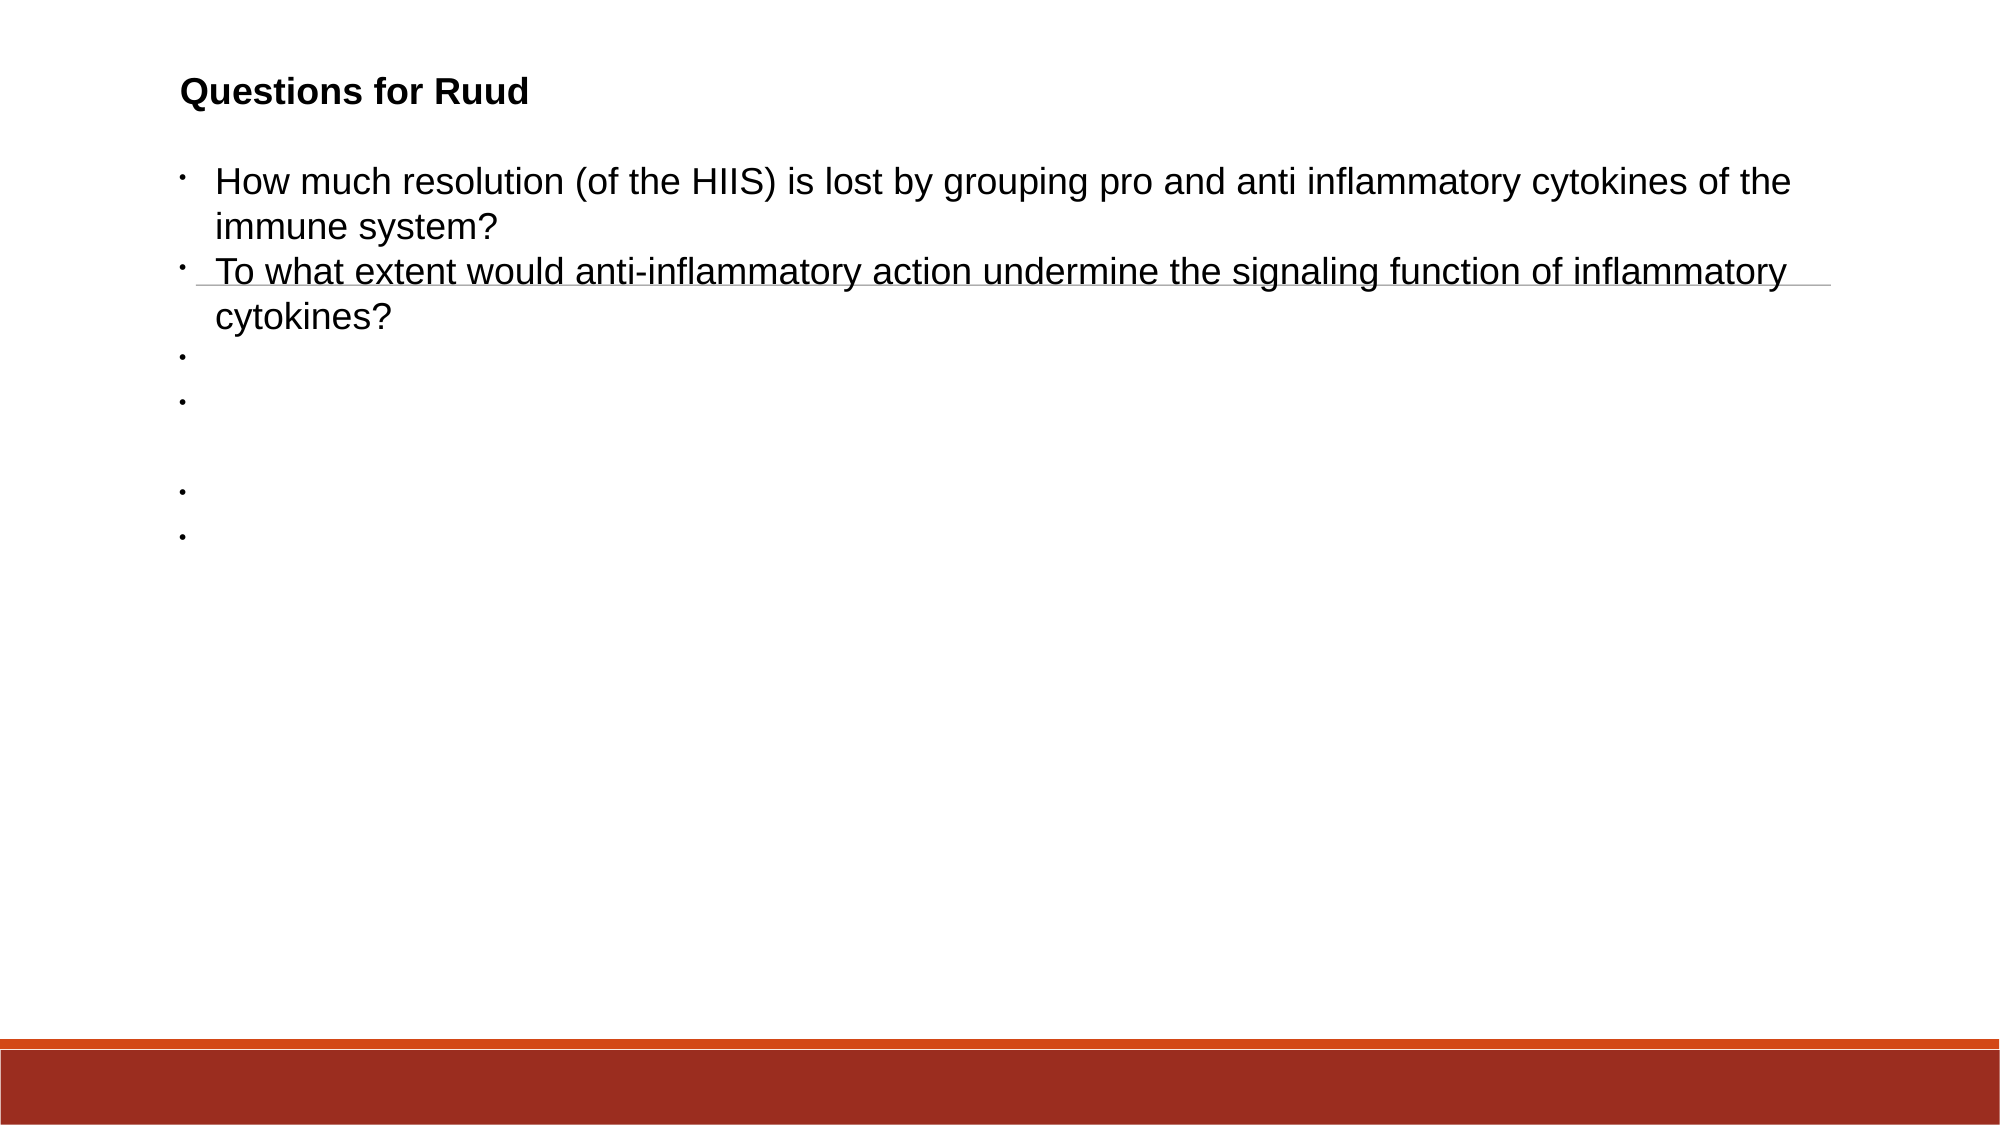

Questions for Ruud

How much resolution (of the HIIS) is lost by grouping pro and anti inflammatory cytokines of the immune system?
To what extent would anti-inflammatory action undermine the signaling function of inflammatory cytokines?